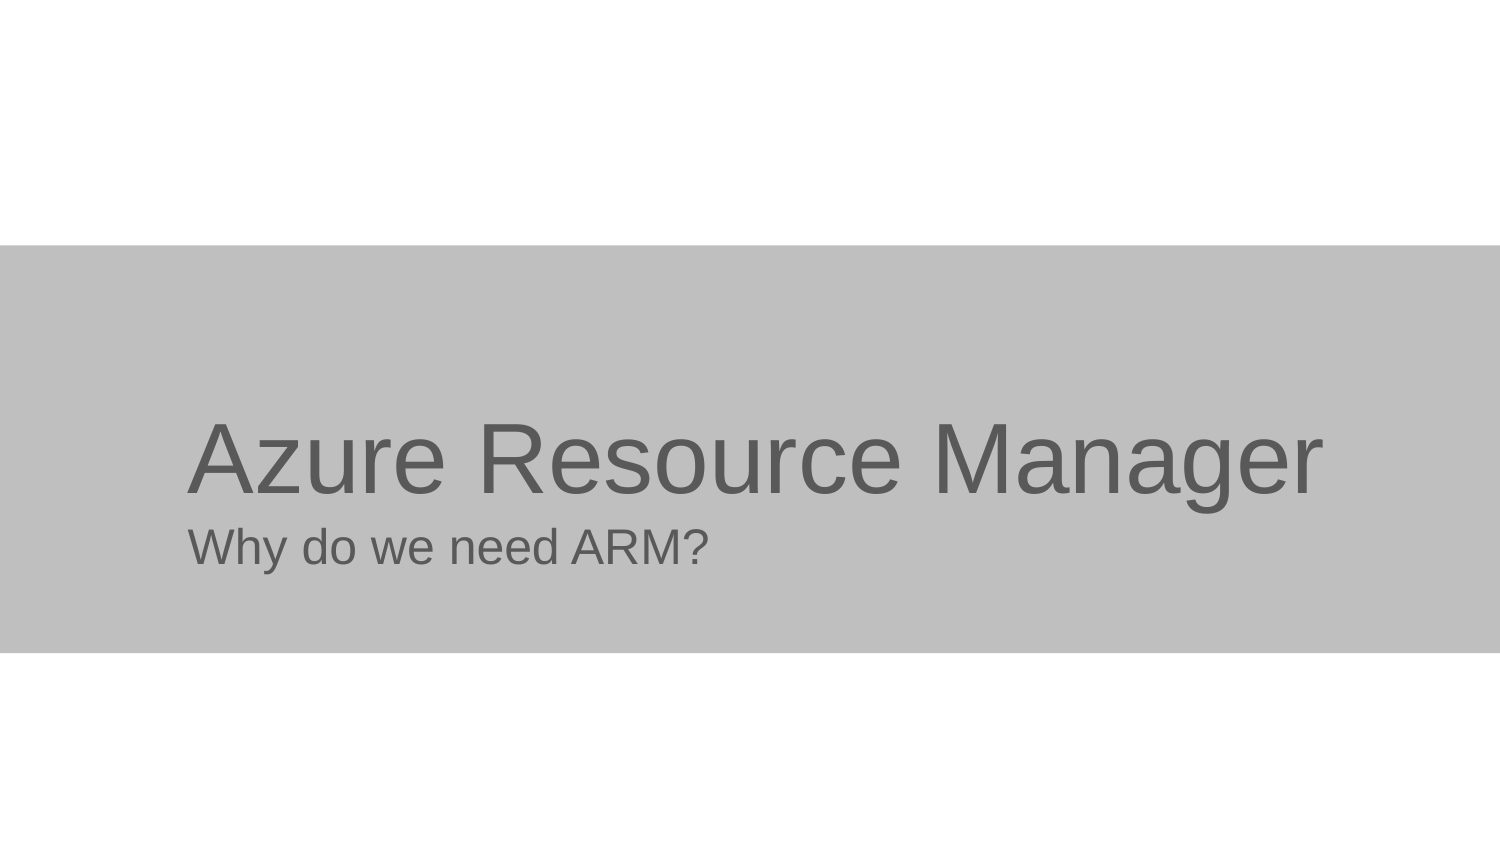

# Azure Resource Manager
Why do we need ARM?